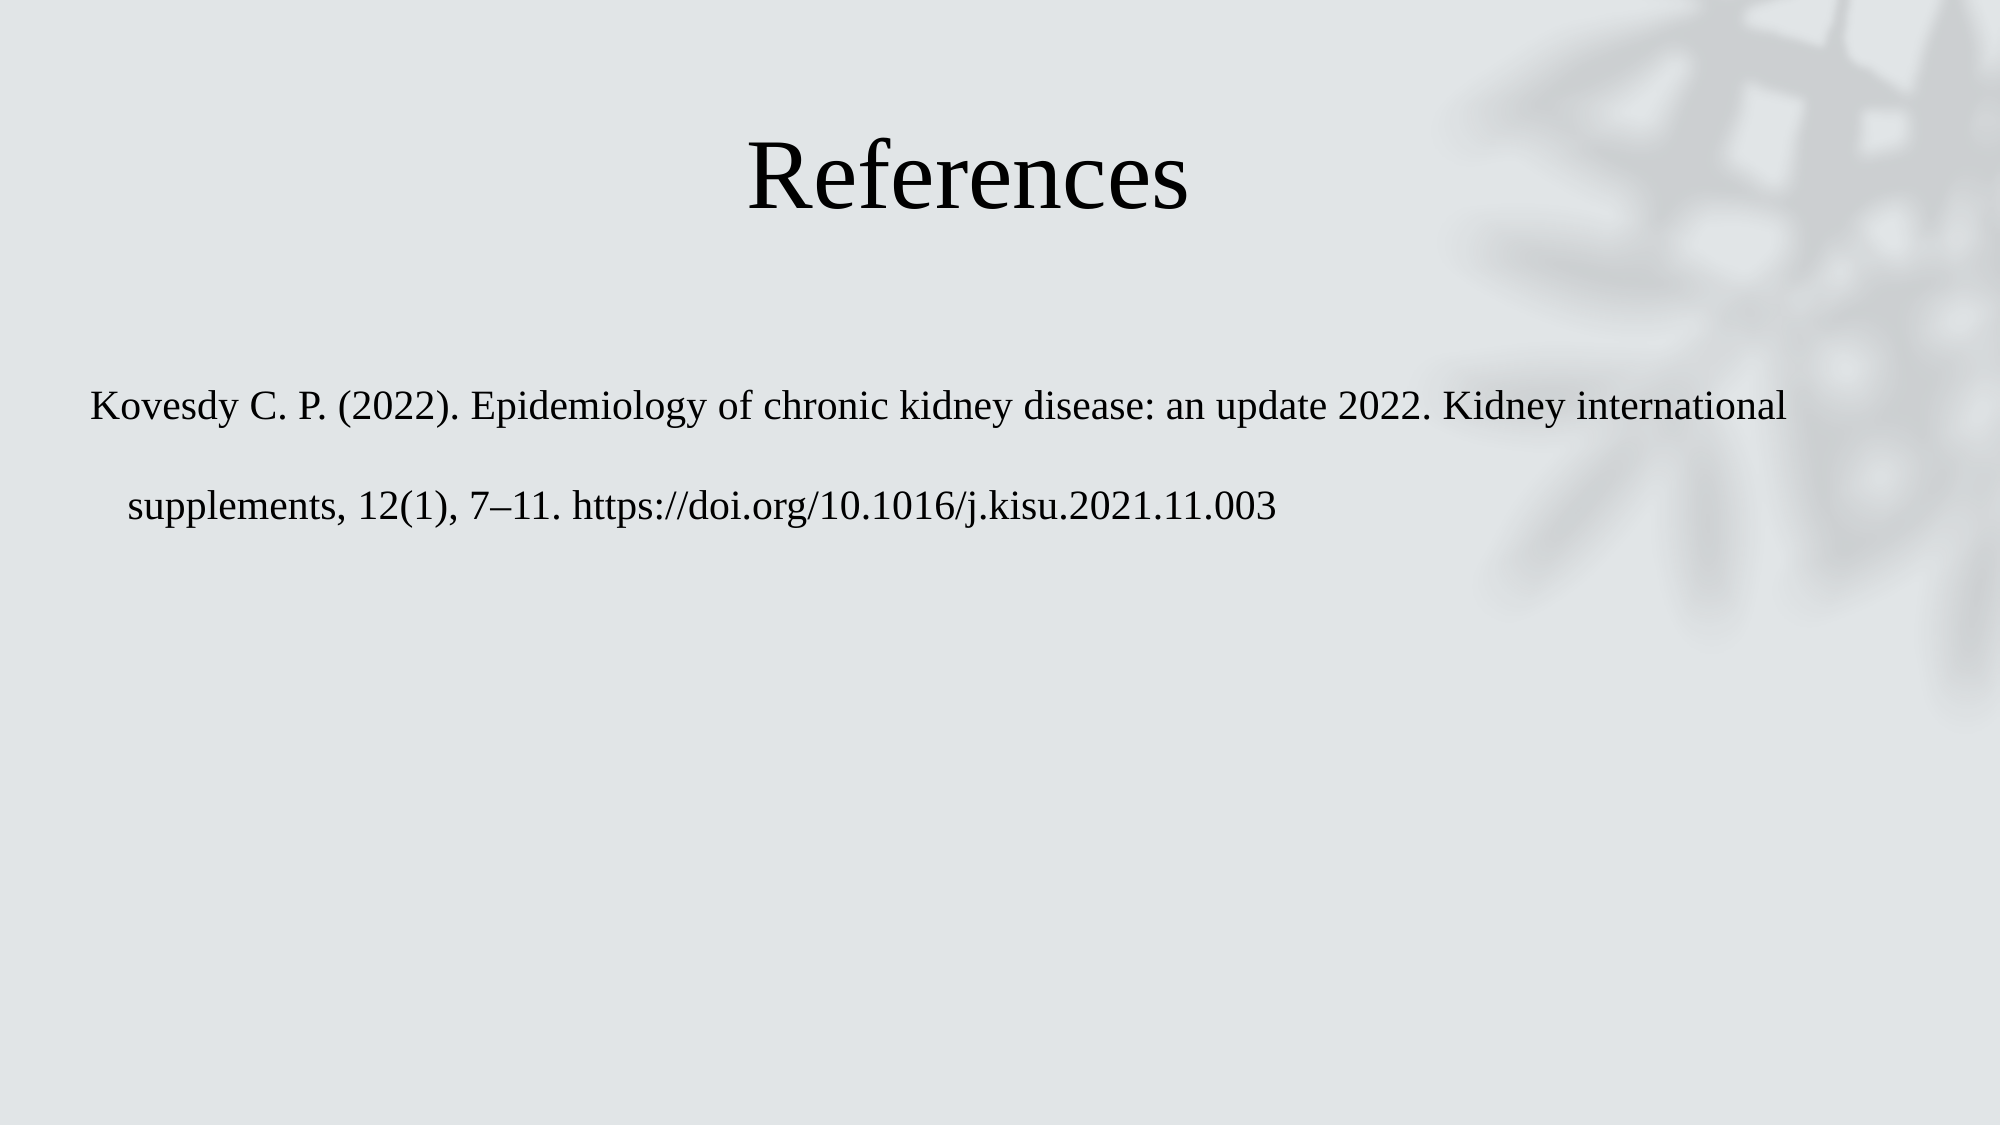

# References
Kovesdy C. P. (2022). Epidemiology of chronic kidney disease: an update 2022. Kidney international supplements, 12(1), 7–11. https://doi.org/10.1016/j.kisu.2021.11.003